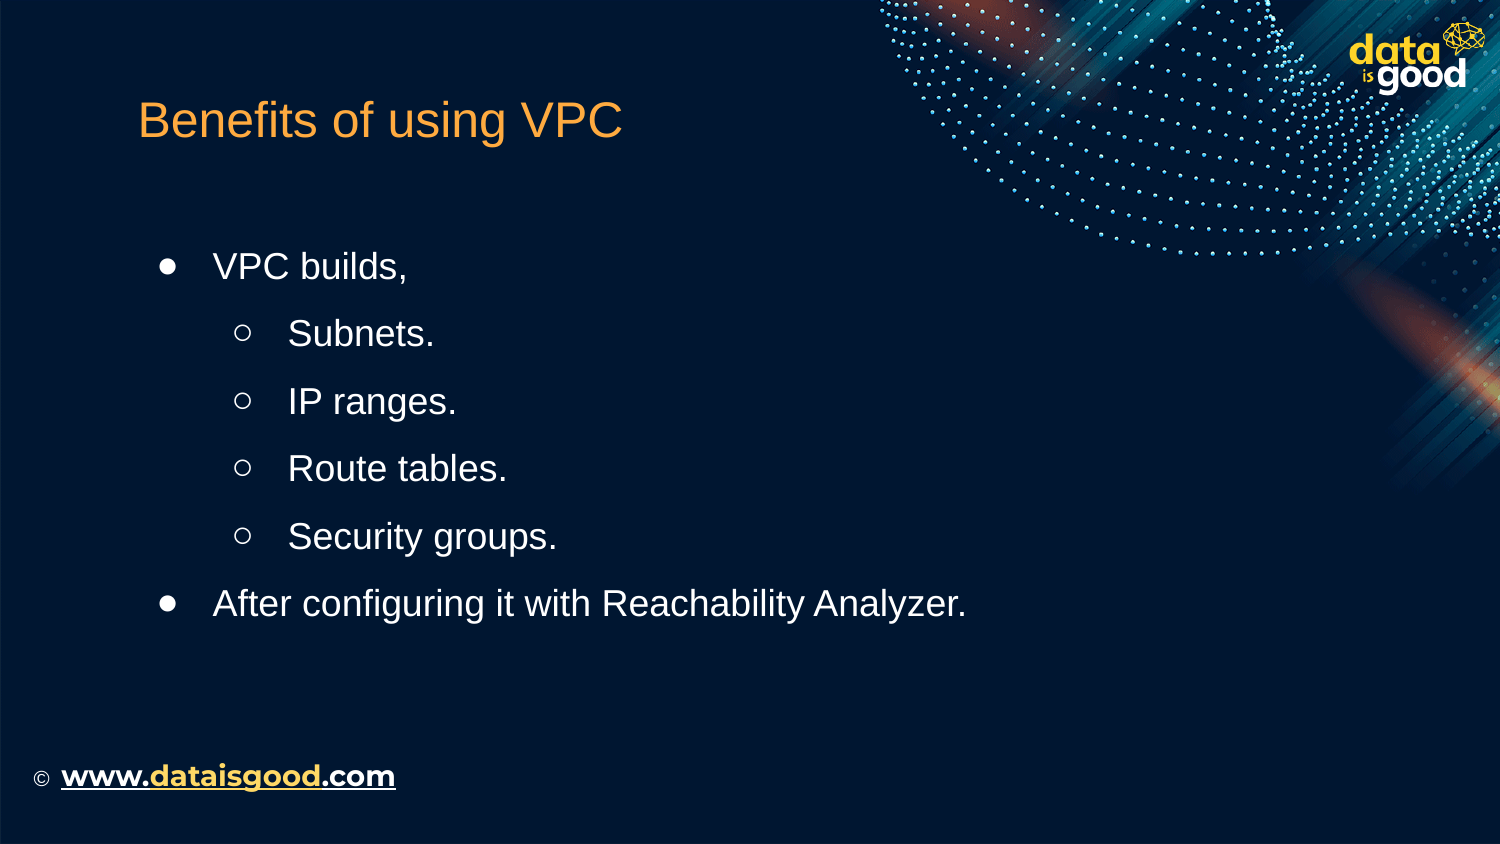

# Benefits of using VPC
VPC builds,
Subnets.
IP ranges.
Route tables.
Security groups.
After configuring it with Reachability Analyzer.